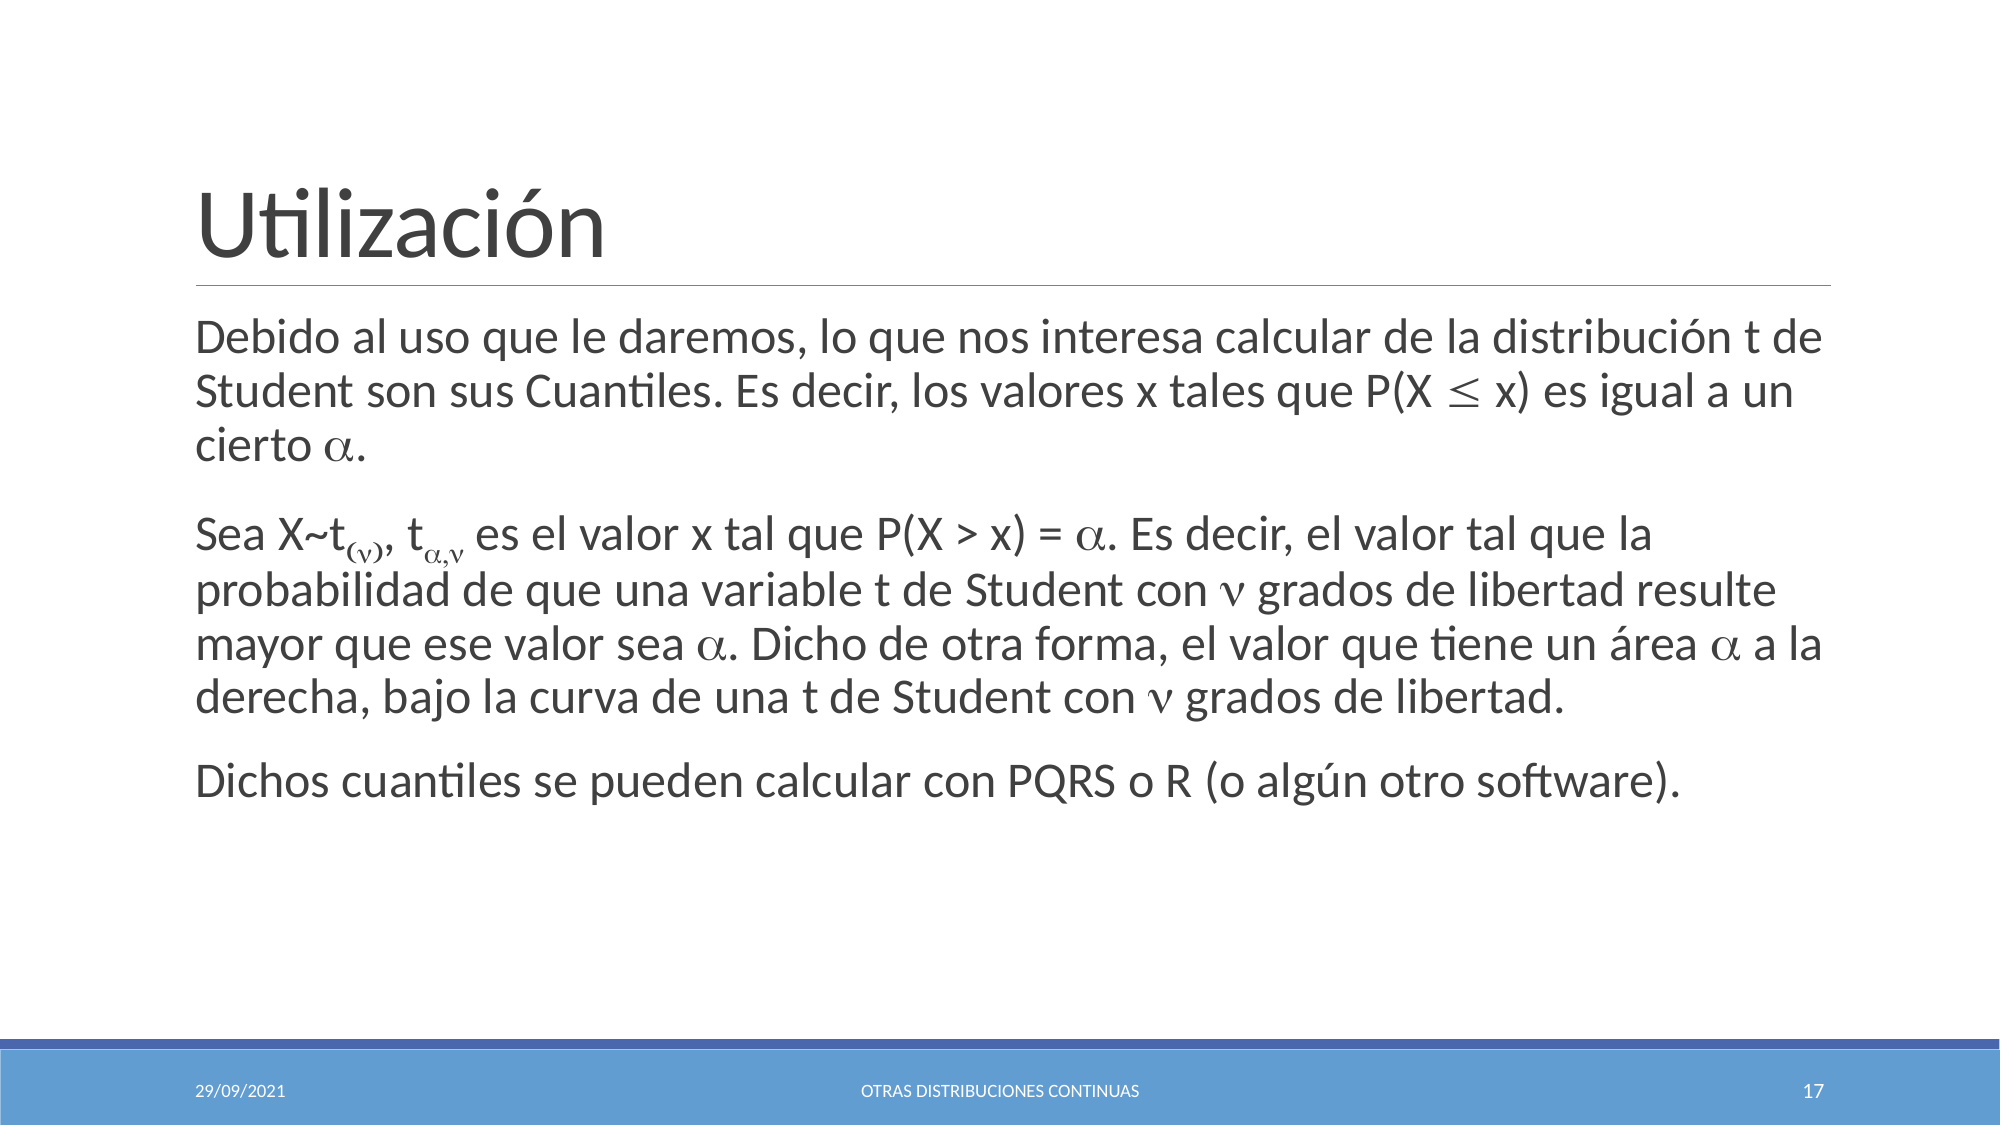

# Utilización
Debido al uso que le daremos, lo que nos interesa calcular de la distribución t de Student son sus Cuantiles. Es decir, los valores x tales que P(X ≤ x) es igual a un cierto α.
Sea X~t(ν), tα,ν es el valor x tal que P(X > x) = α. Es decir, el valor tal que la probabilidad de que una variable t de Student con ν grados de libertad resulte mayor que ese valor sea α. Dicho de otra forma, el valor que tiene un área α a la derecha, bajo la curva de una t de Student con ν grados de libertad.
Dichos cuantiles se pueden calcular con PQRS o R (o algún otro software).

29/09/2021
Otras Distribuciones Continuas
17